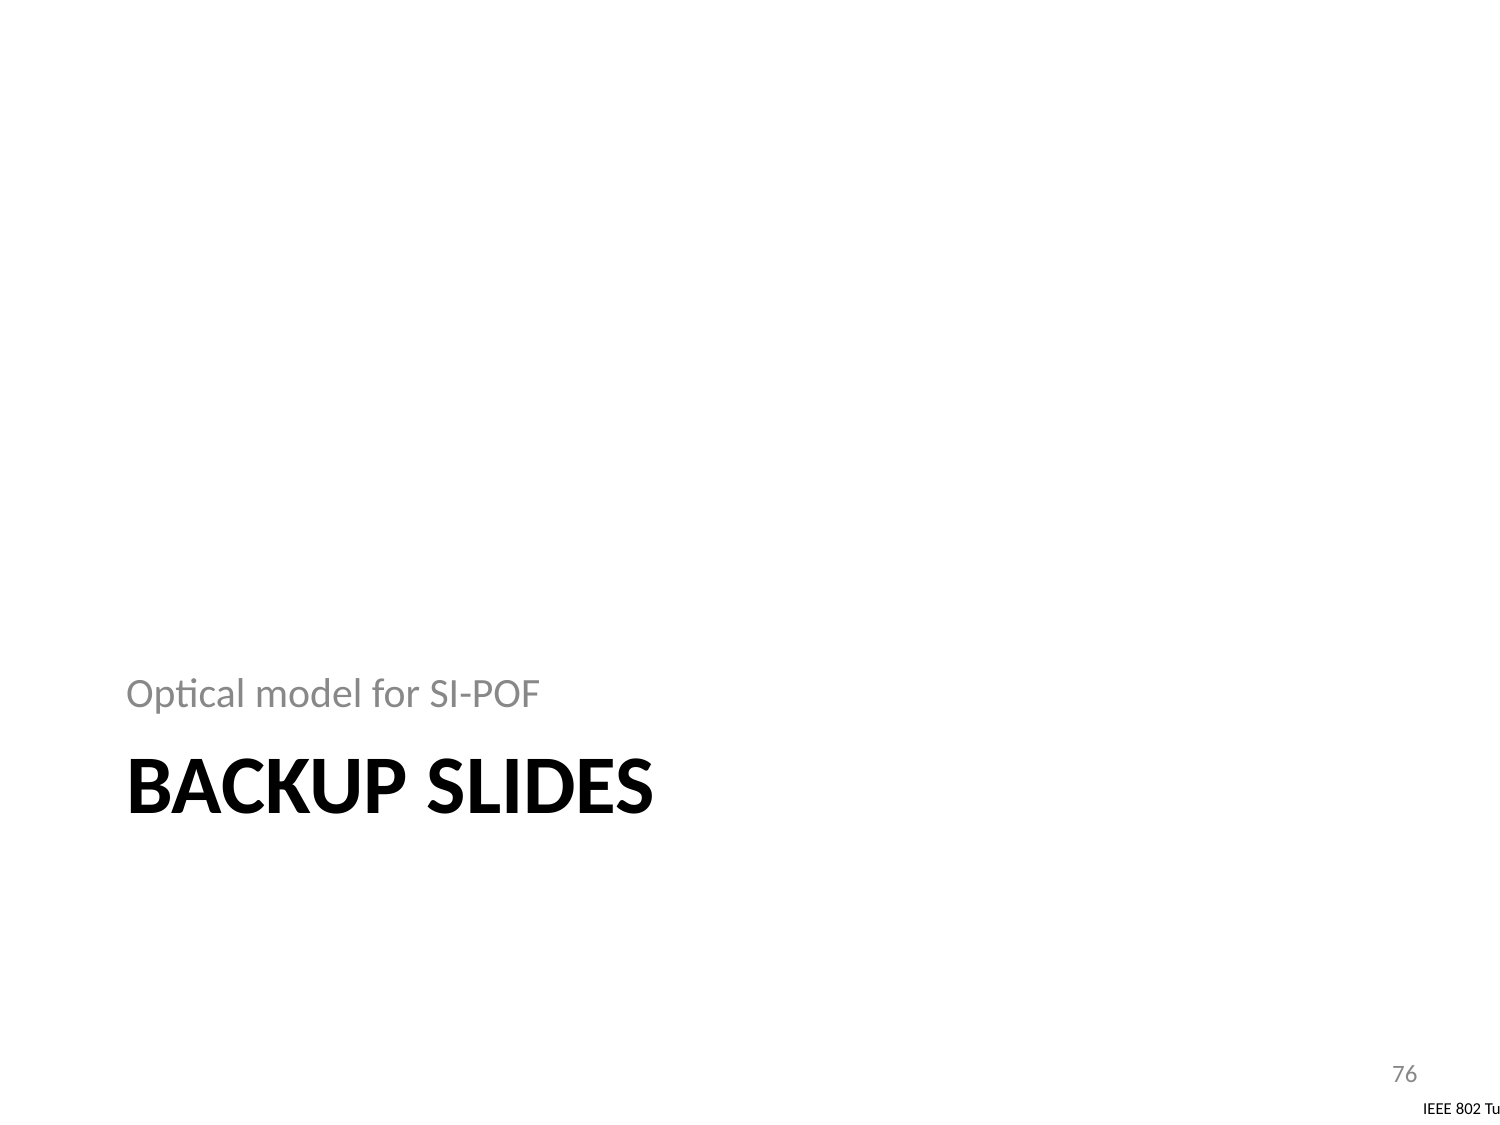

Optical model for SI-POF
# BACKUP SLIDES
76